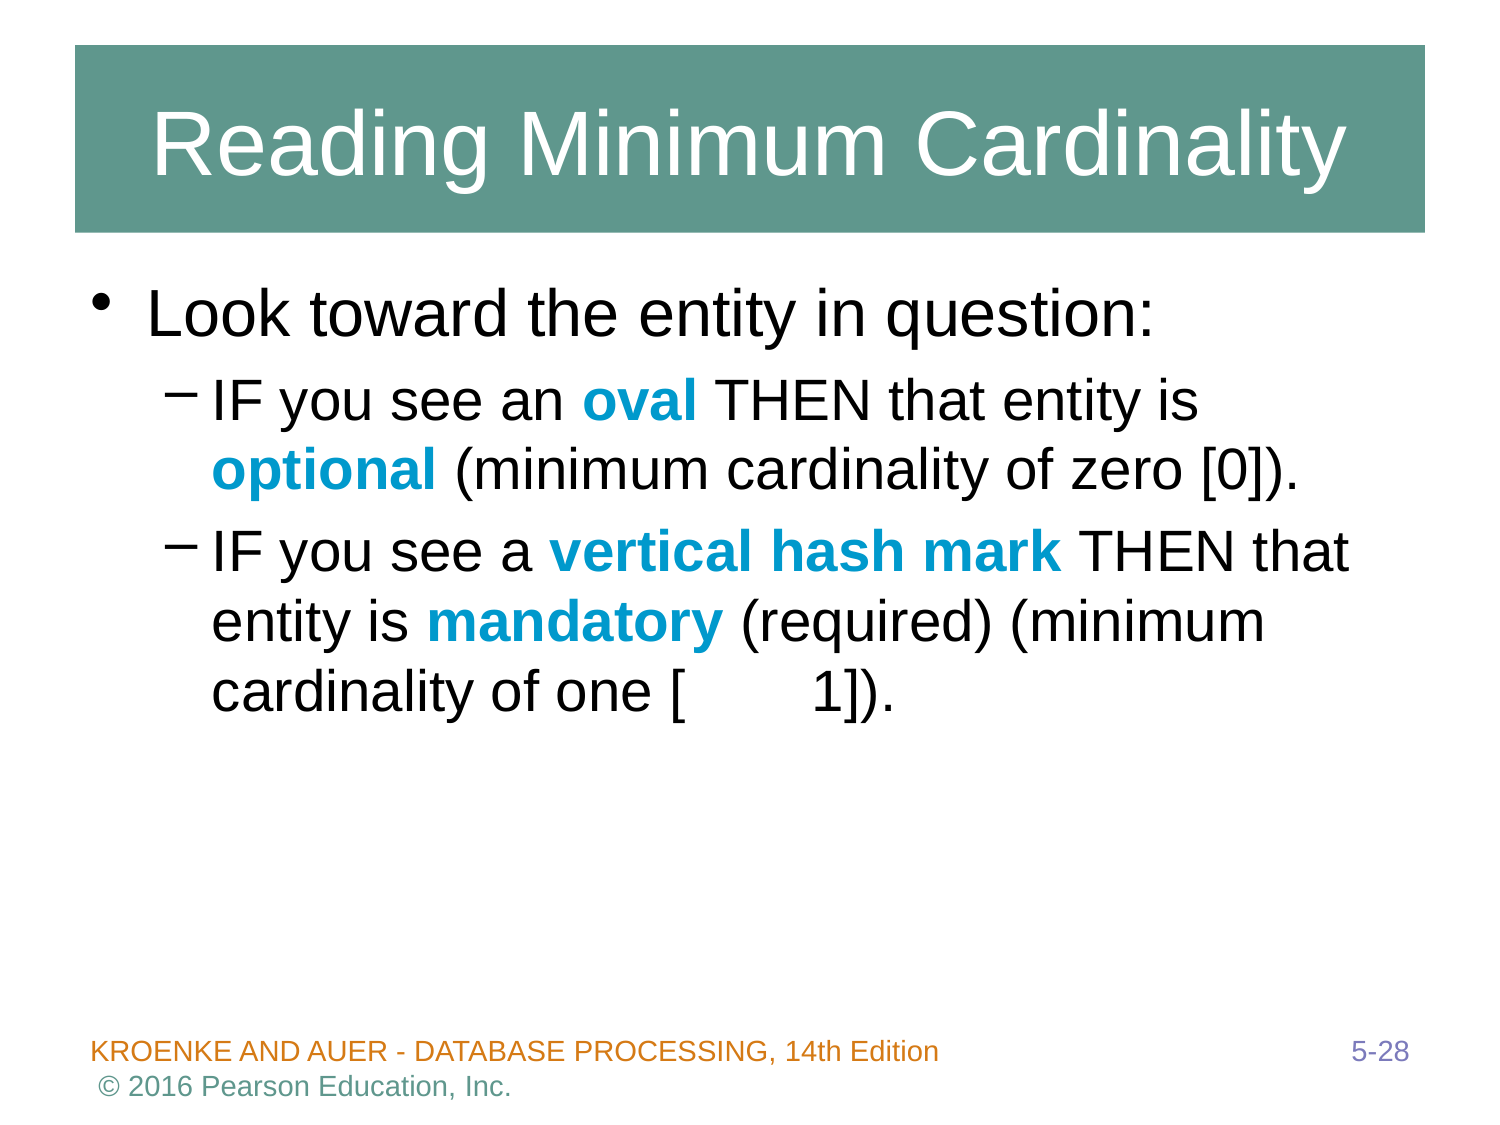

# Reading Minimum Cardinality
Look toward the entity in question:
IF you see an oval THEN that entity is optional (minimum cardinality of zero [0]).
IF you see a vertical hash mark THEN that entity is mandatory (required) (minimum cardinality of one [	1]).

5-28

KROENKE AND AUER - DATABASE PROCESSING, 14th Edition  © 2016 Pearson Education, Inc.